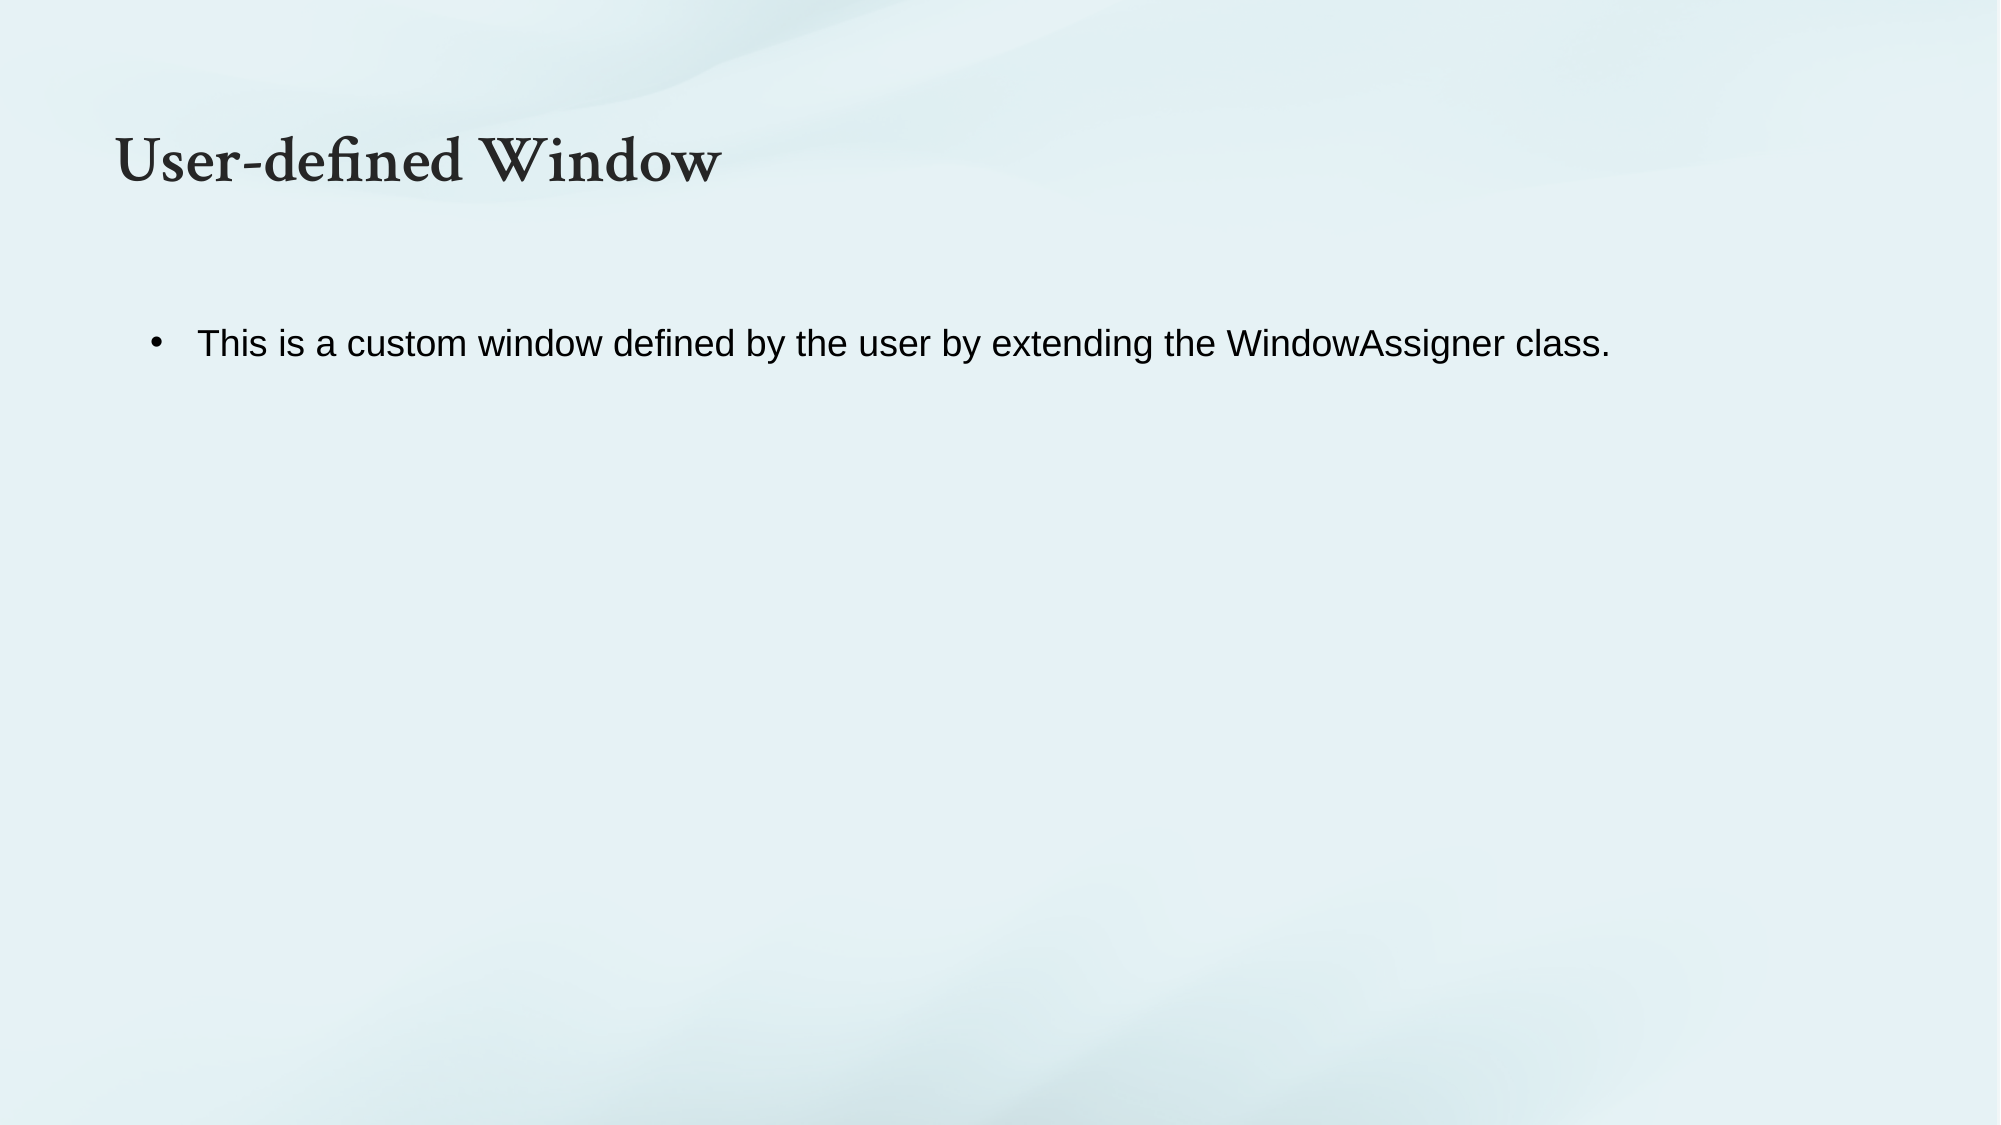

# User-defined Window
This is a custom window defined by the user by extending the WindowAssigner class.